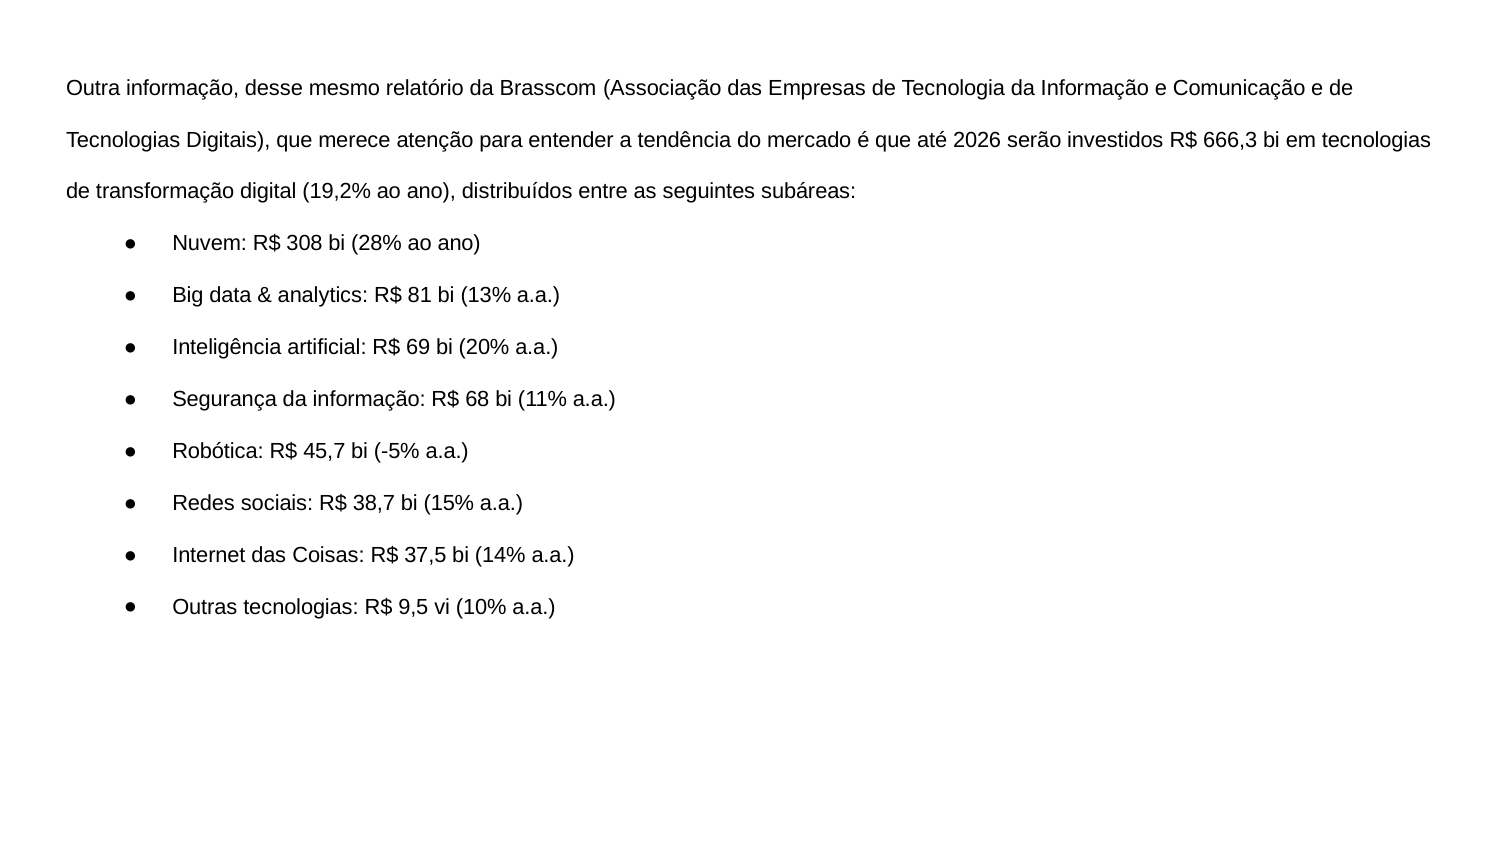

Outra informação, desse mesmo relatório da Brasscom (Associação das Empresas de Tecnologia da Informação e Comunicação e de Tecnologias Digitais), que merece atenção para entender a tendência do mercado é que até 2026 serão investidos R$ 666,3 bi em tecnologias de transformação digital (19,2% ao ano), distribuídos entre as seguintes subáreas:
Nuvem: R$ 308 bi (28% ao ano)
Big data & analytics: R$ 81 bi (13% a.a.)
Inteligência artificial: R$ 69 bi (20% a.a.)
Segurança da informação: R$ 68 bi (11% a.a.)
Robótica: R$ 45,7 bi (-5% a.a.)
Redes sociais: R$ 38,7 bi (15% a.a.)
Internet das Coisas: R$ 37,5 bi (14% a.a.)
Outras tecnologias: R$ 9,5 vi (10% a.a.)